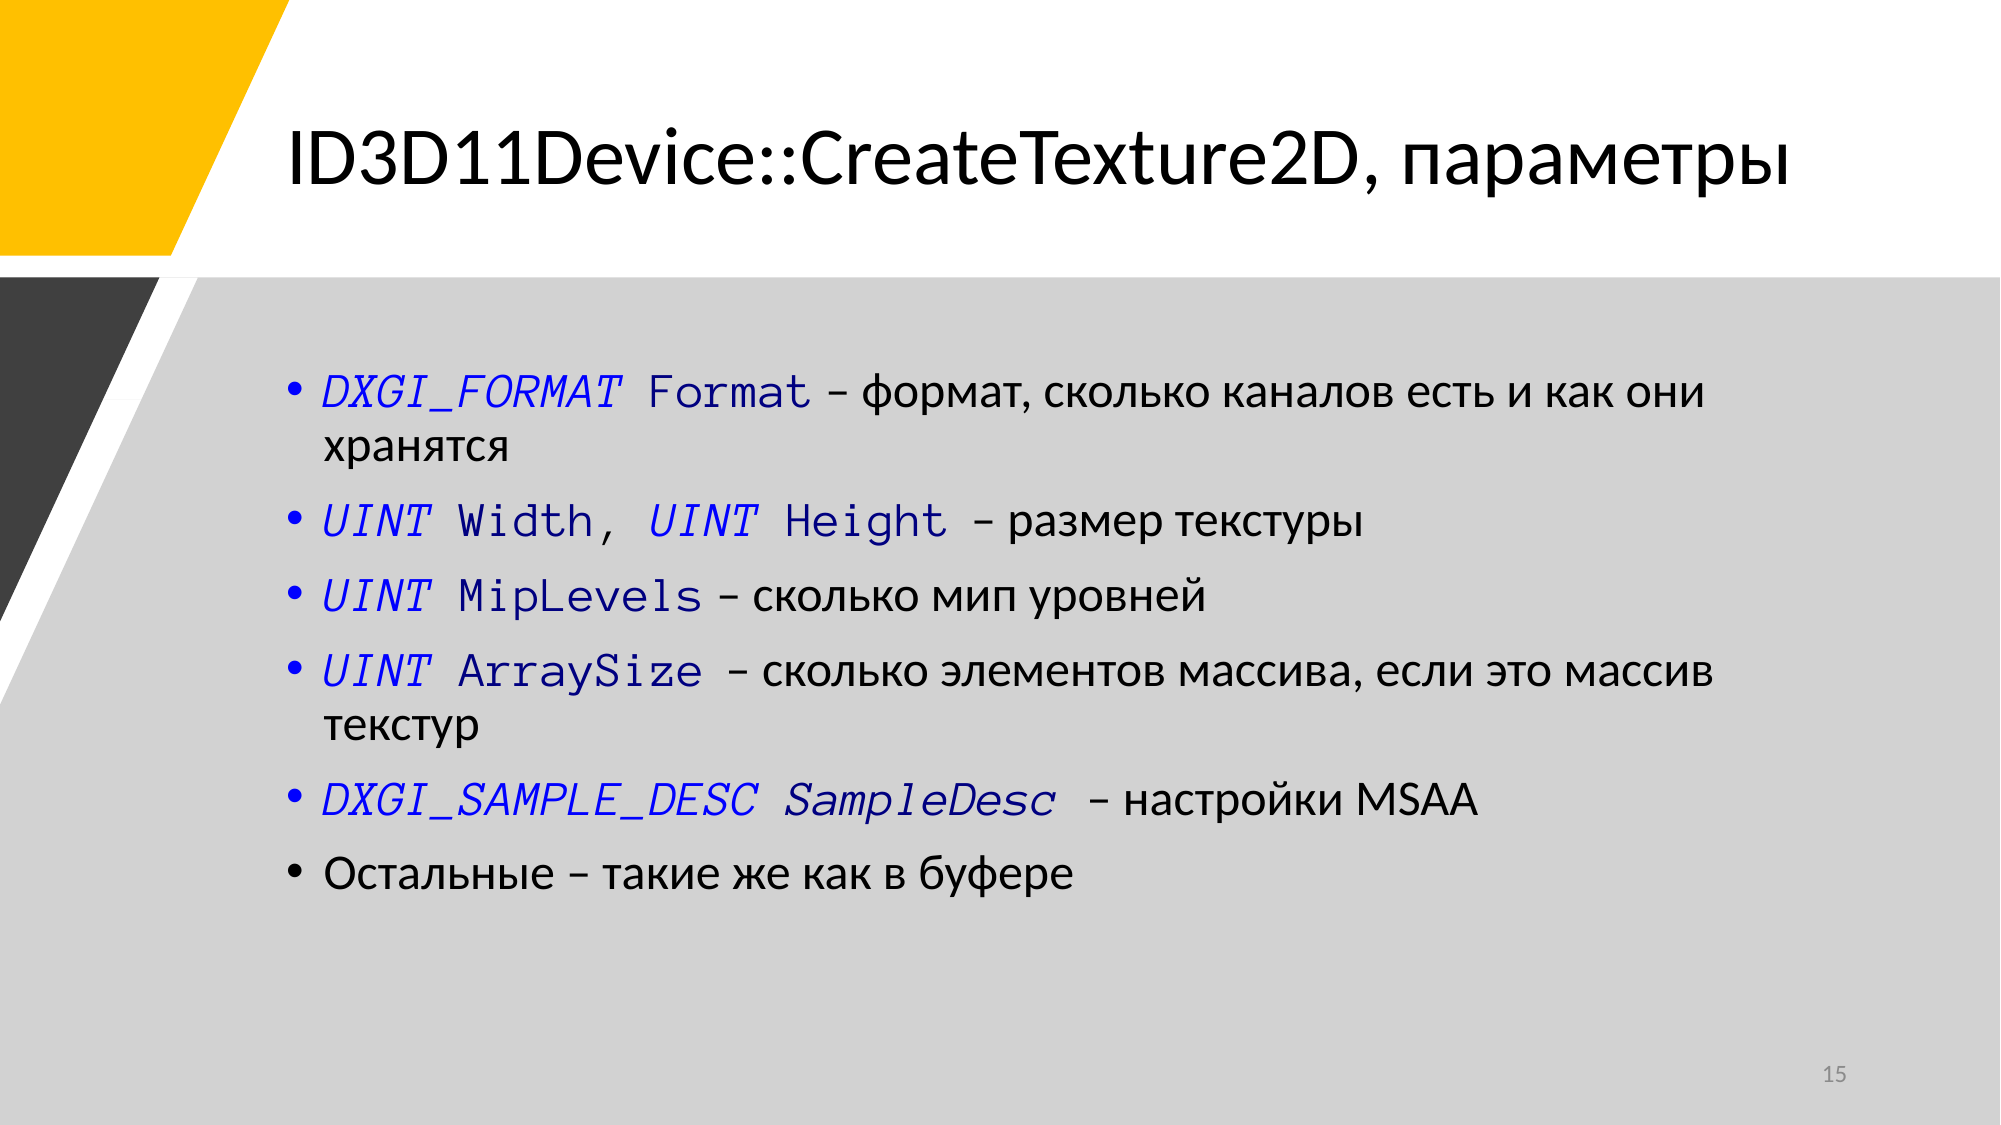

# ID3D11Device::CreateTexture2D, параметры

DXGI_FORMAT Format – формат, сколько каналов есть и как они хранятся
UINT Width, UINT Height – размер текстуры
UINT MipLevels – сколько мип уровней
UINT ArraySize – сколько элементов массива, если это массив текстур
DXGI_SAMPLE_DESC SampleDesc – настройки MSAA
Остальные – такие же как в буфере
15